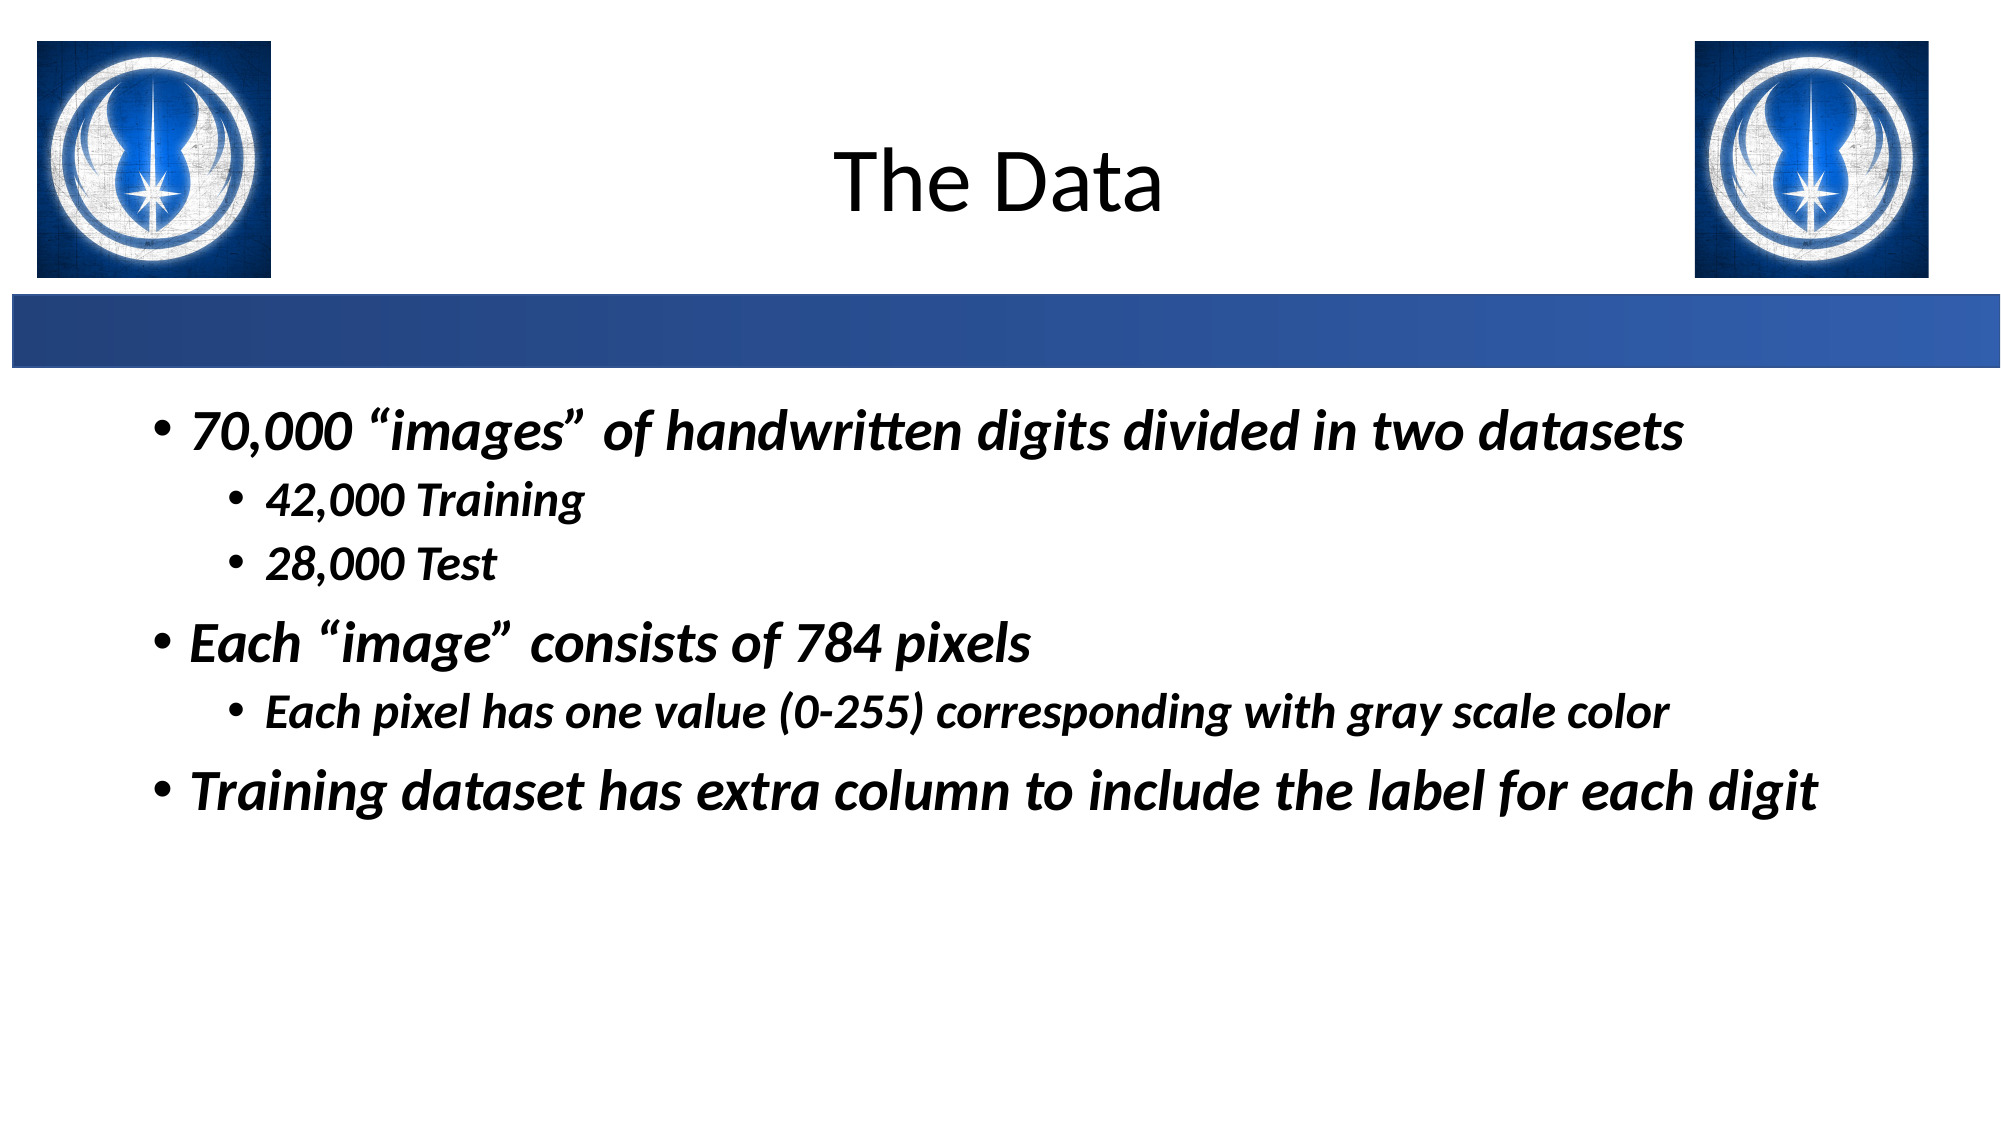

# The Data
70,000 “images” of handwritten digits divided in two datasets
42,000 Training
28,000 Test
Each “image” consists of 784 pixels
Each pixel has one value (0-255) corresponding with gray scale color
Training dataset has extra column to include the label for each digit